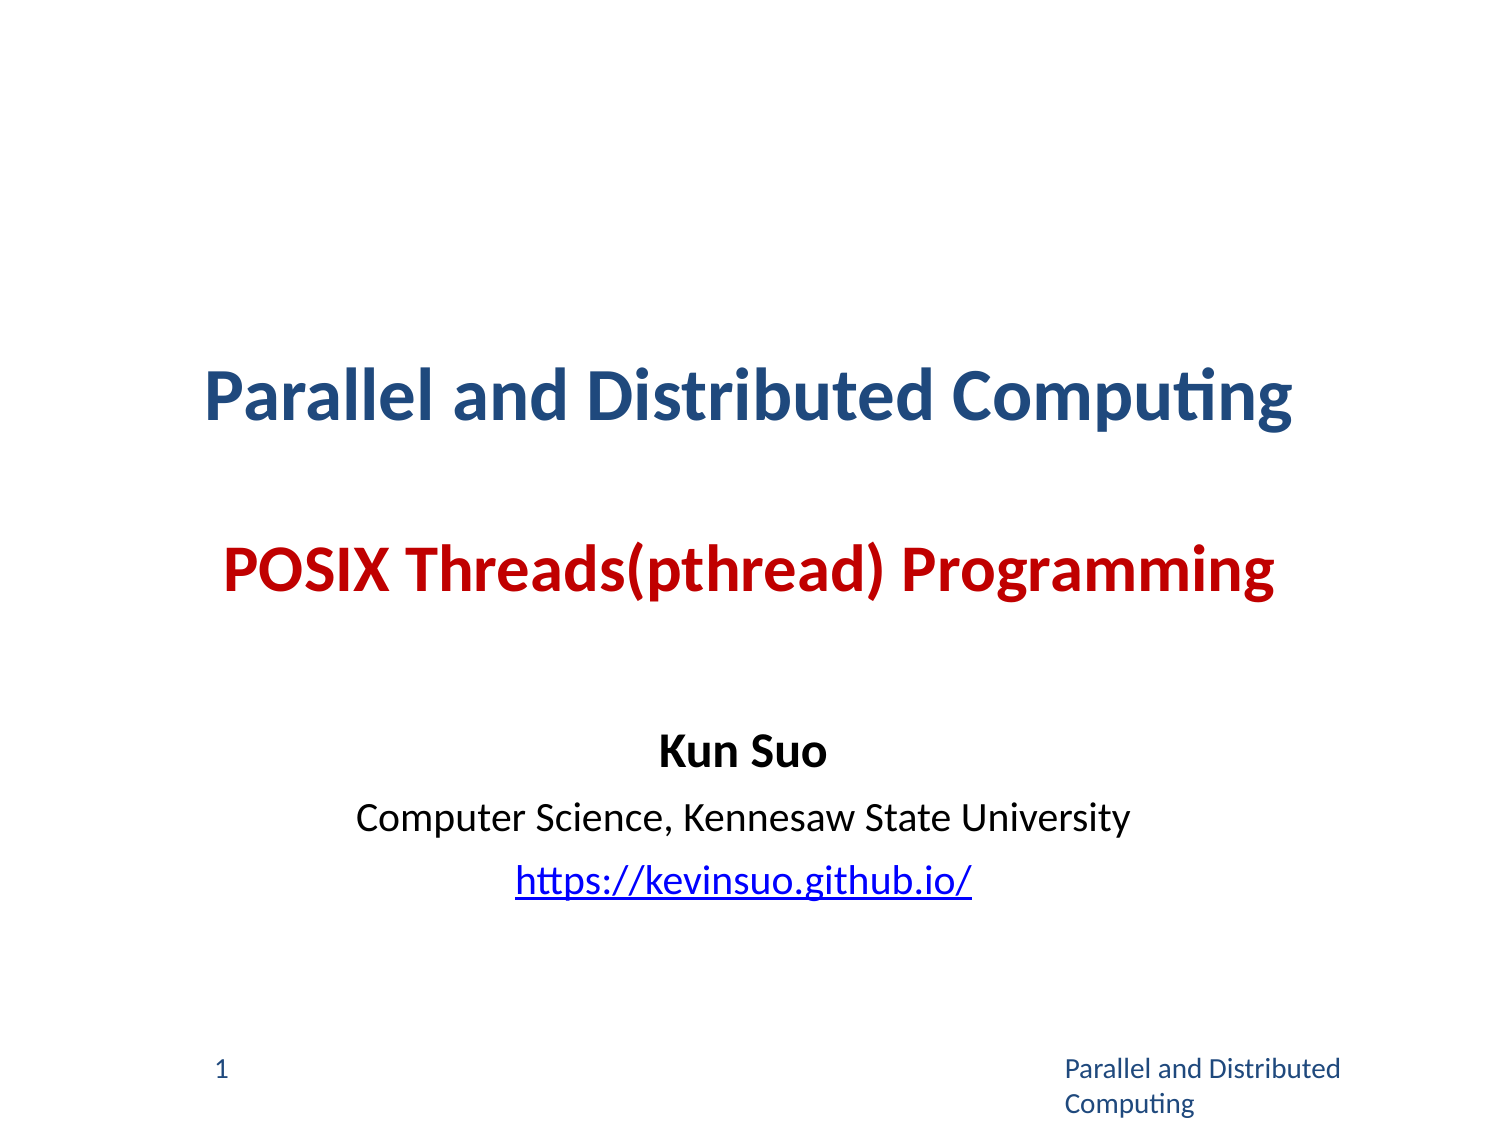

# Parallel and Distributed Computing POSIX Threads(pthread) Programming

Kun Suo
Computer Science, Kennesaw State University
https://kevinsuo.github.io/
1
Parallel and Distributed Computing